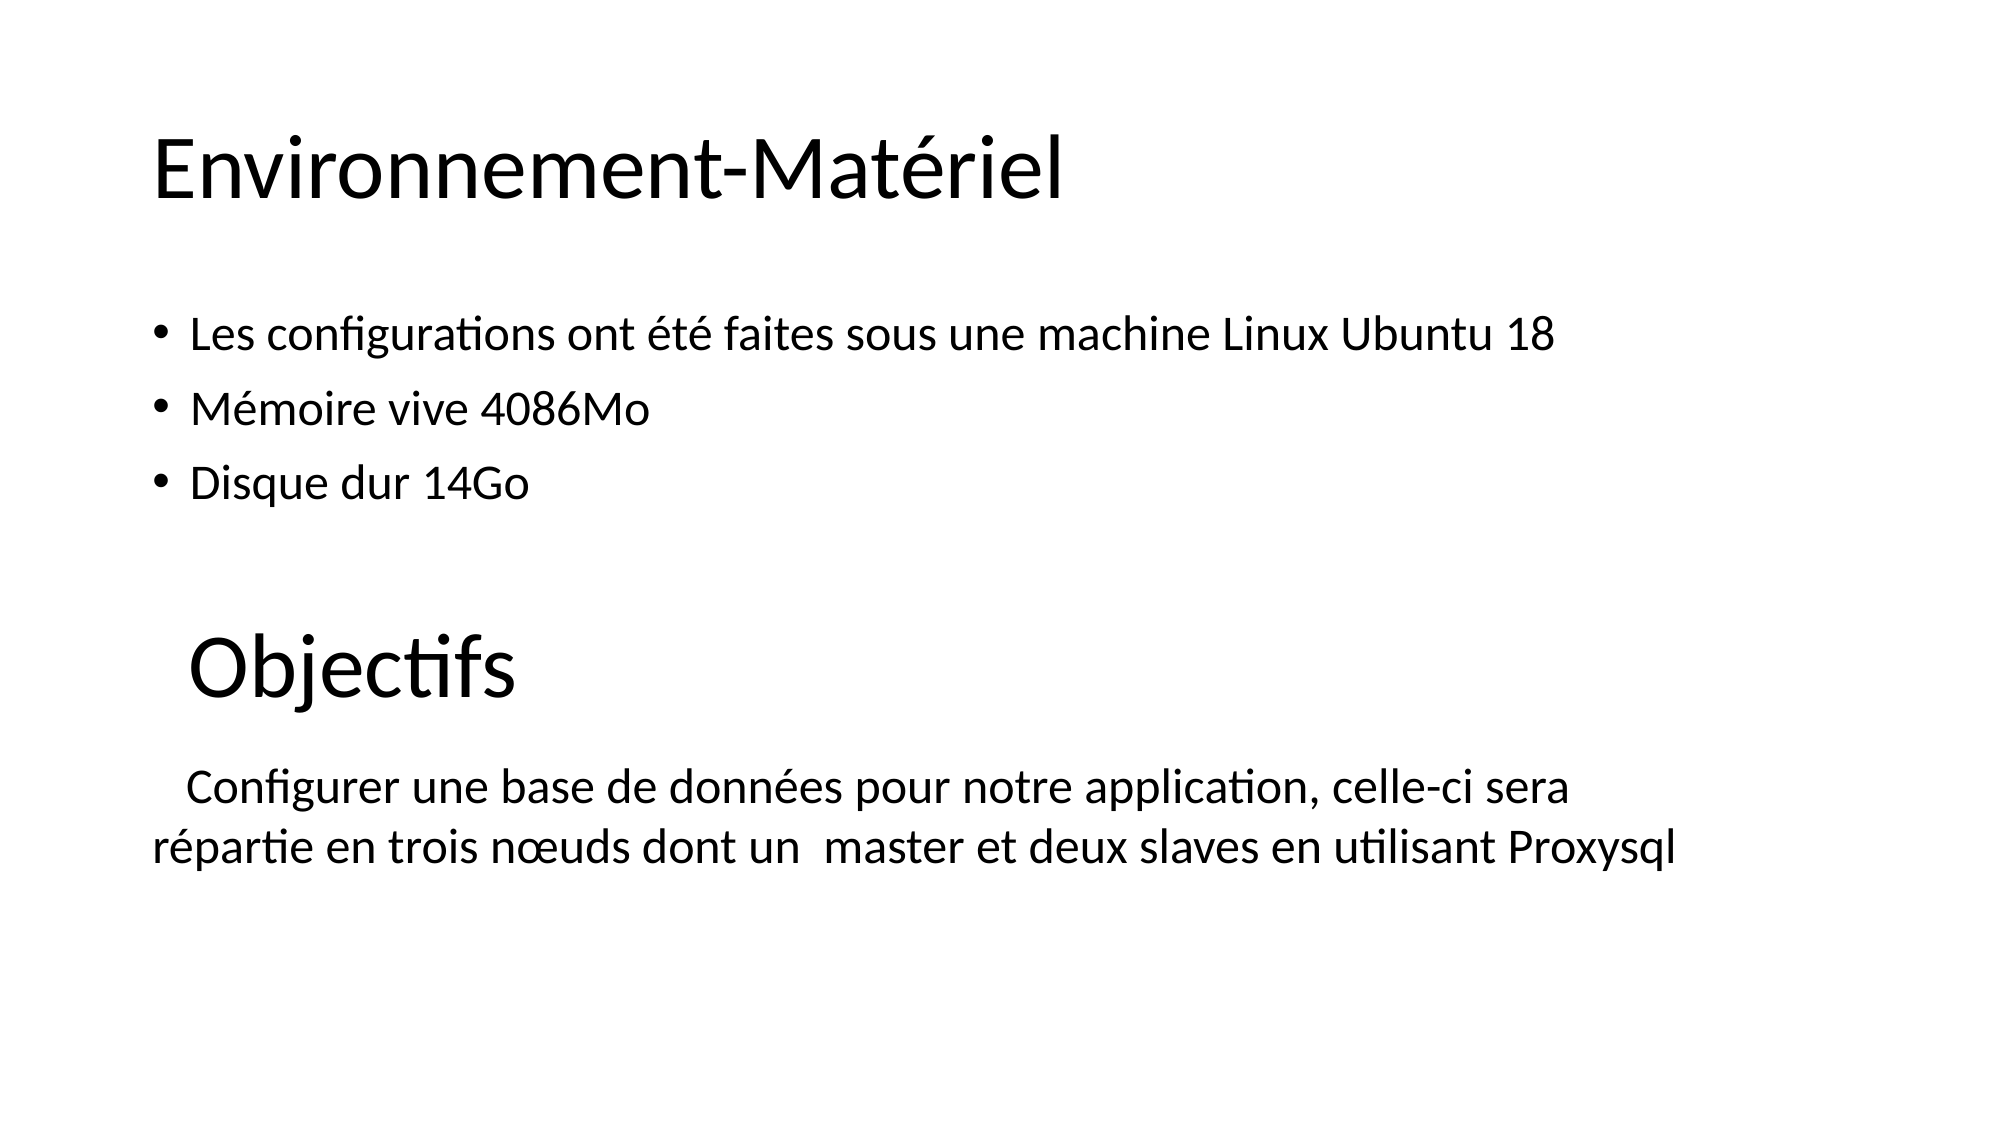

# Environnement-Matériel
Les configurations ont été faites sous une machine Linux Ubuntu 18
Mémoire vive 4086Mo
Disque dur 14Go

Objectifs
   Configurer une base de données pour notre application, celle-ci sera répartie en trois nœuds dont un  master et deux slaves en utilisant Proxysql